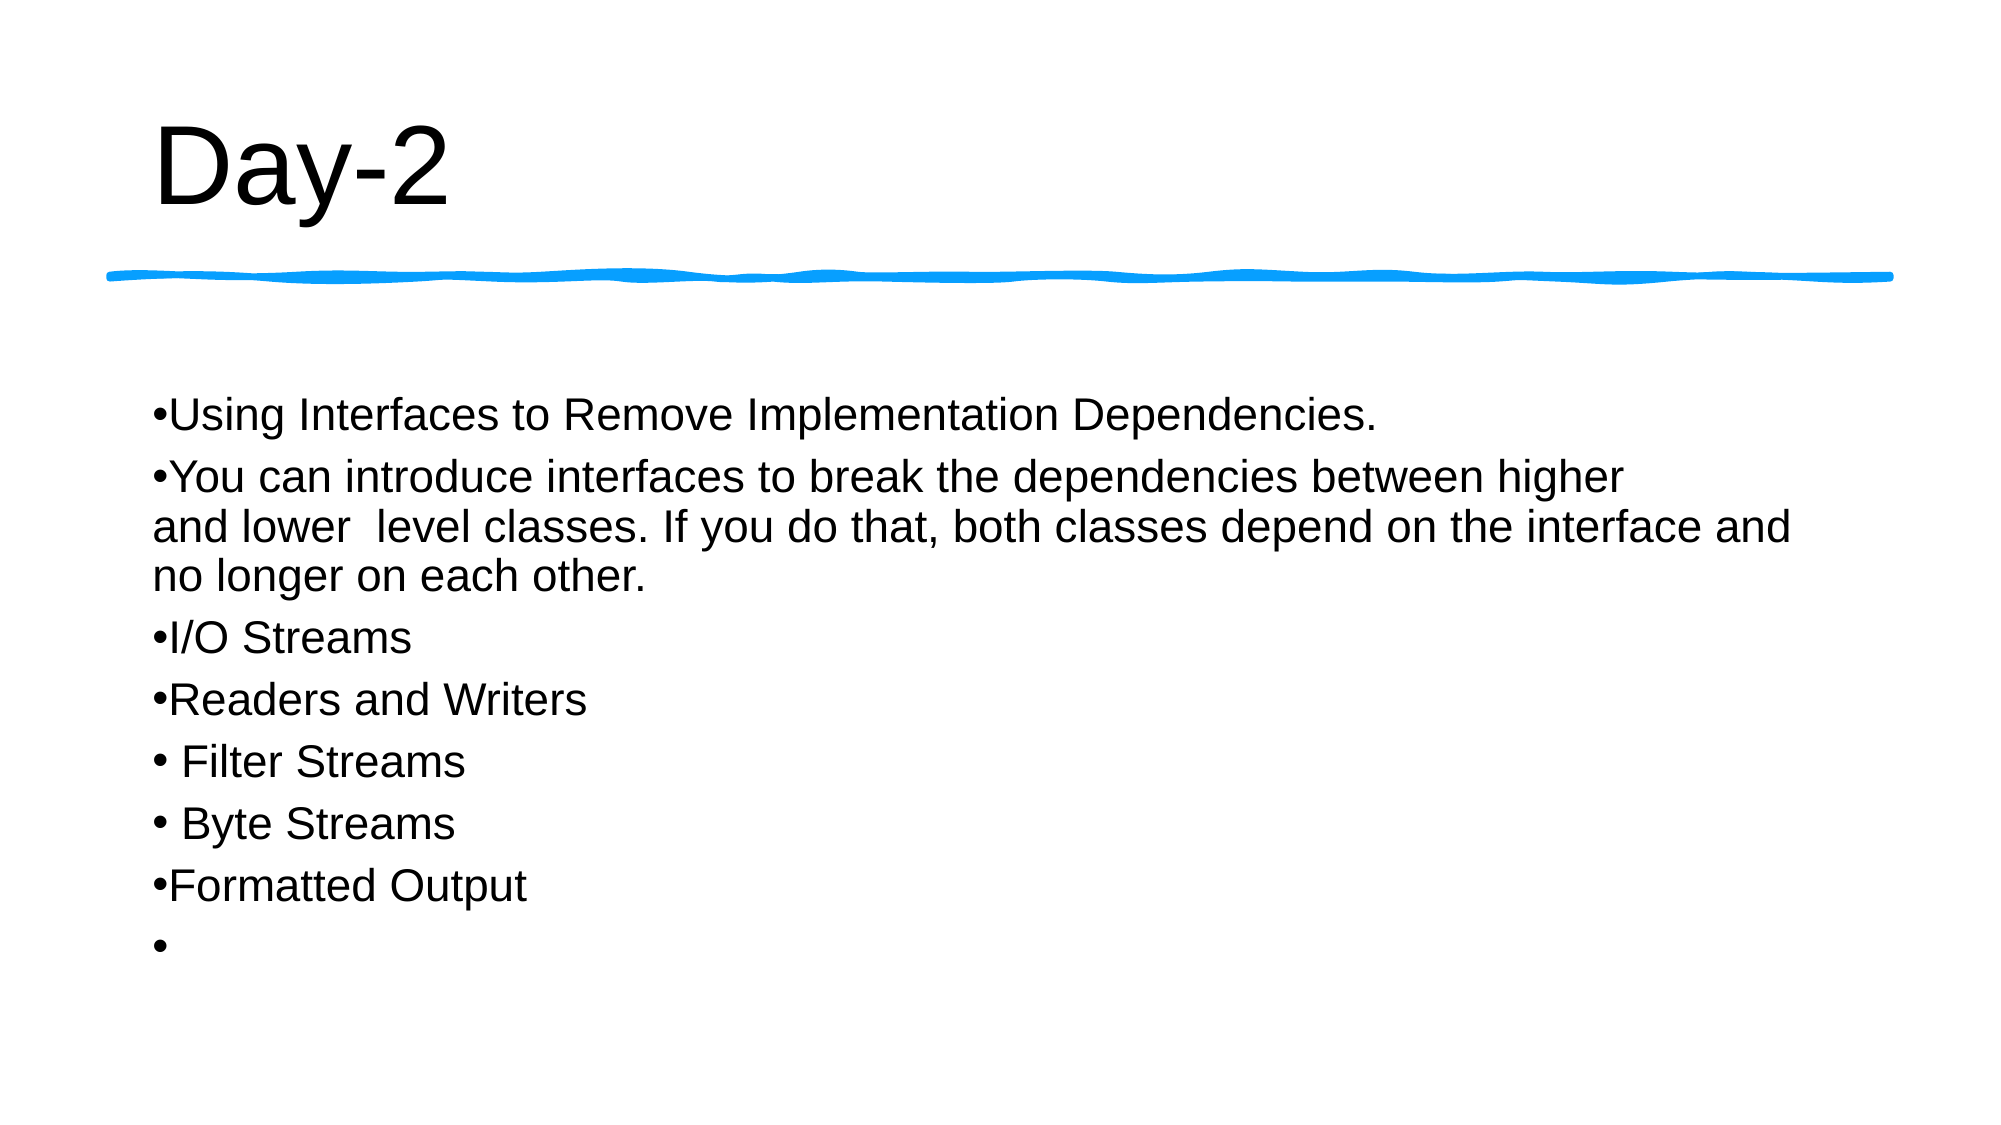

# Day-2

Using Interfaces to Remove Implementation Dependencies.​
You can introduce interfaces to break the dependencies between higher and lower  level classes. If you do that, both classes depend on the interface and no longer on each other.​
I/O Streams ​
Readers and Writers​
 Filter Streams​
 Byte Streams​
Formatted Output ​
​